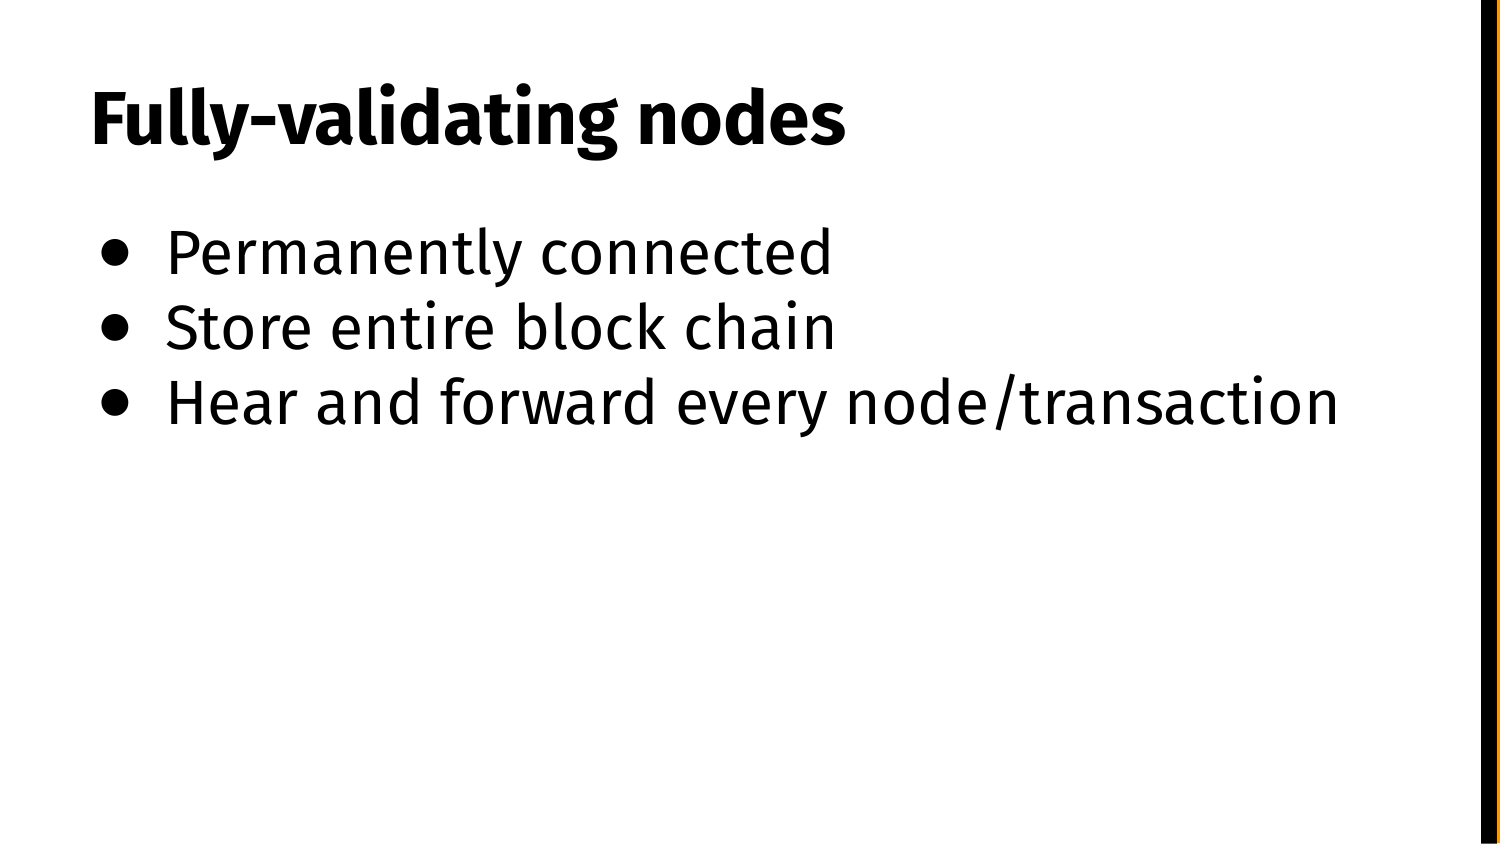

# Fully-validating nodes
Permanently connected
Store entire block chain
Hear and forward every node/transaction